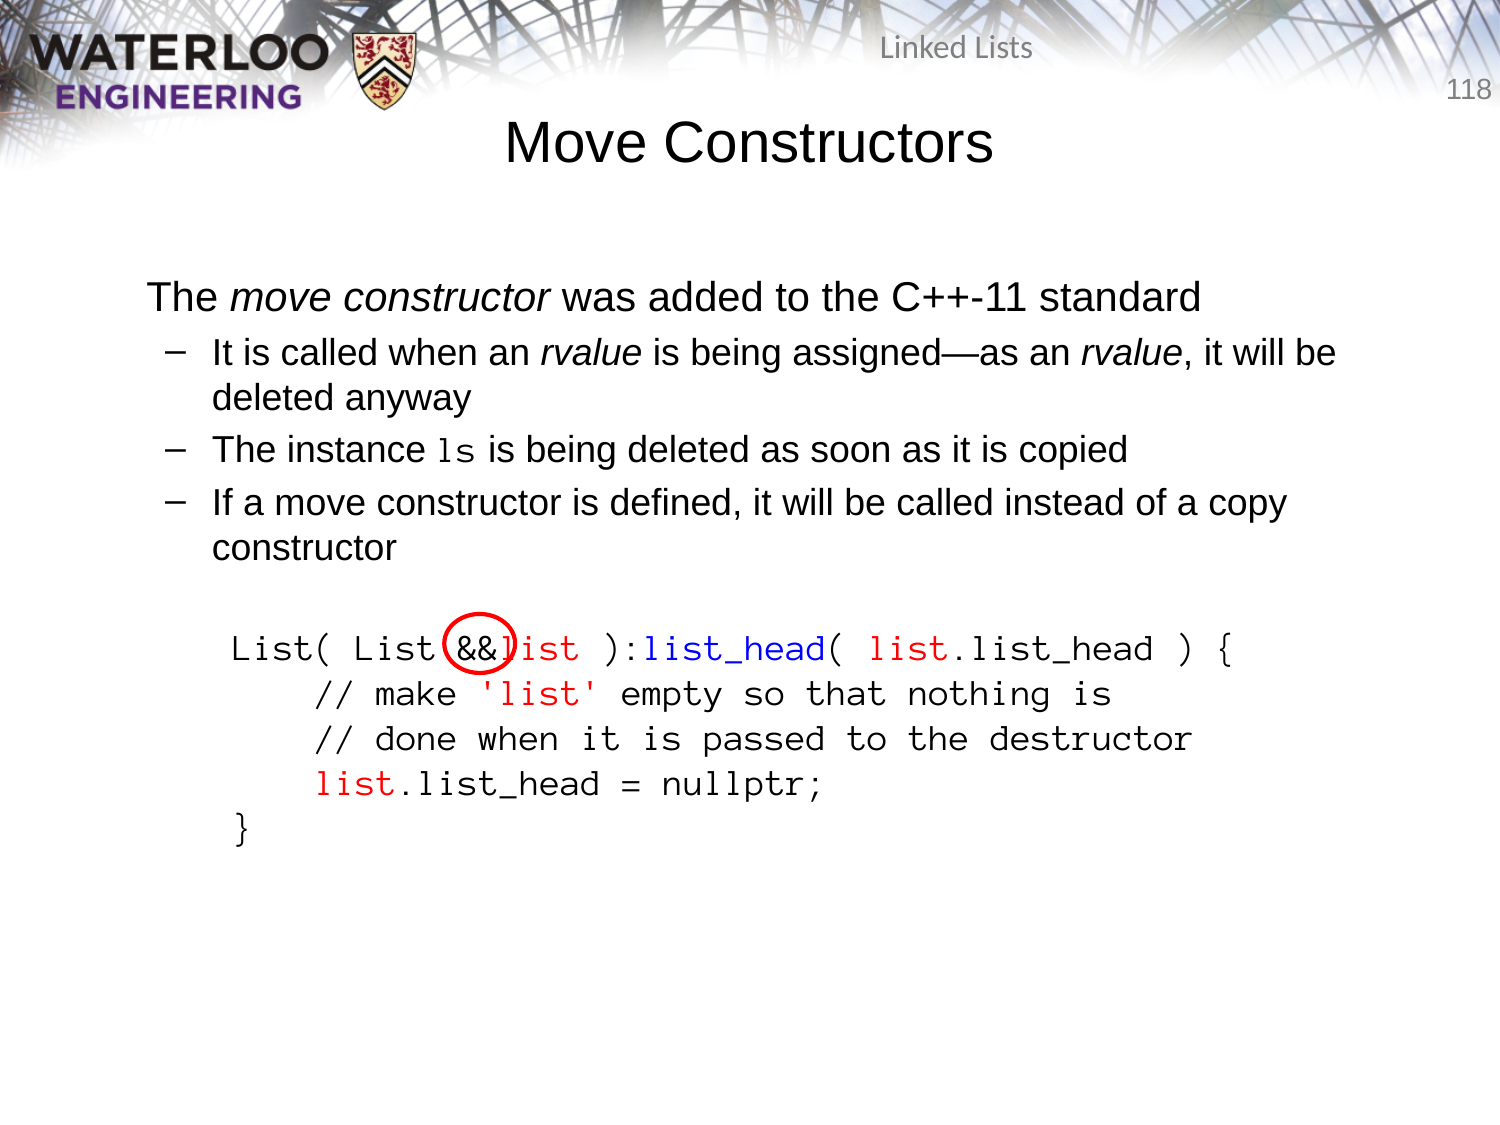

# Move Constructors
	The move constructor was added to the C++-11 standard
It is called when an rvalue is being assigned—as an rvalue, it will be deleted anyway
The instance ls is being deleted as soon as it is copied
If a move constructor is defined, it will be called instead of a copy constructor

List( List &&list ):list_head( list.list_head ) {
    // make 'list' empty so that nothing is
    // done when it is passed to the destructor
    list.list_head = nullptr;
}